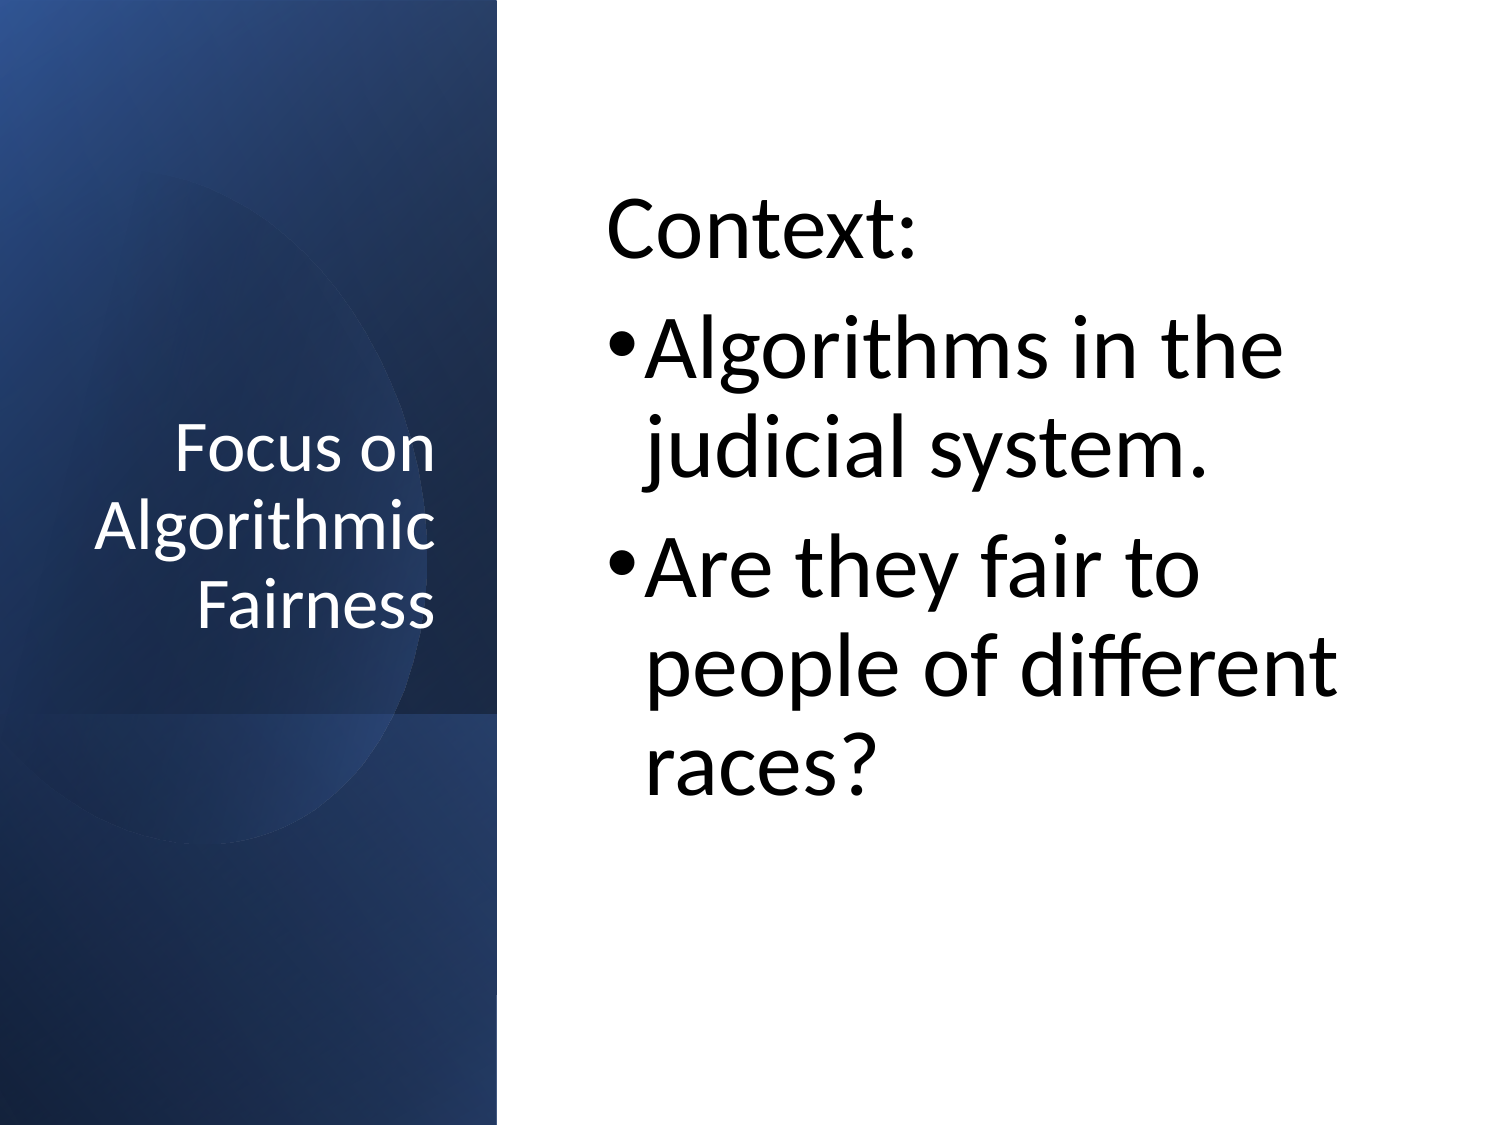

# Focus on Algorithmic Fairness
Context:
Algorithms in the judicial system.
Are they fair to people of different races?